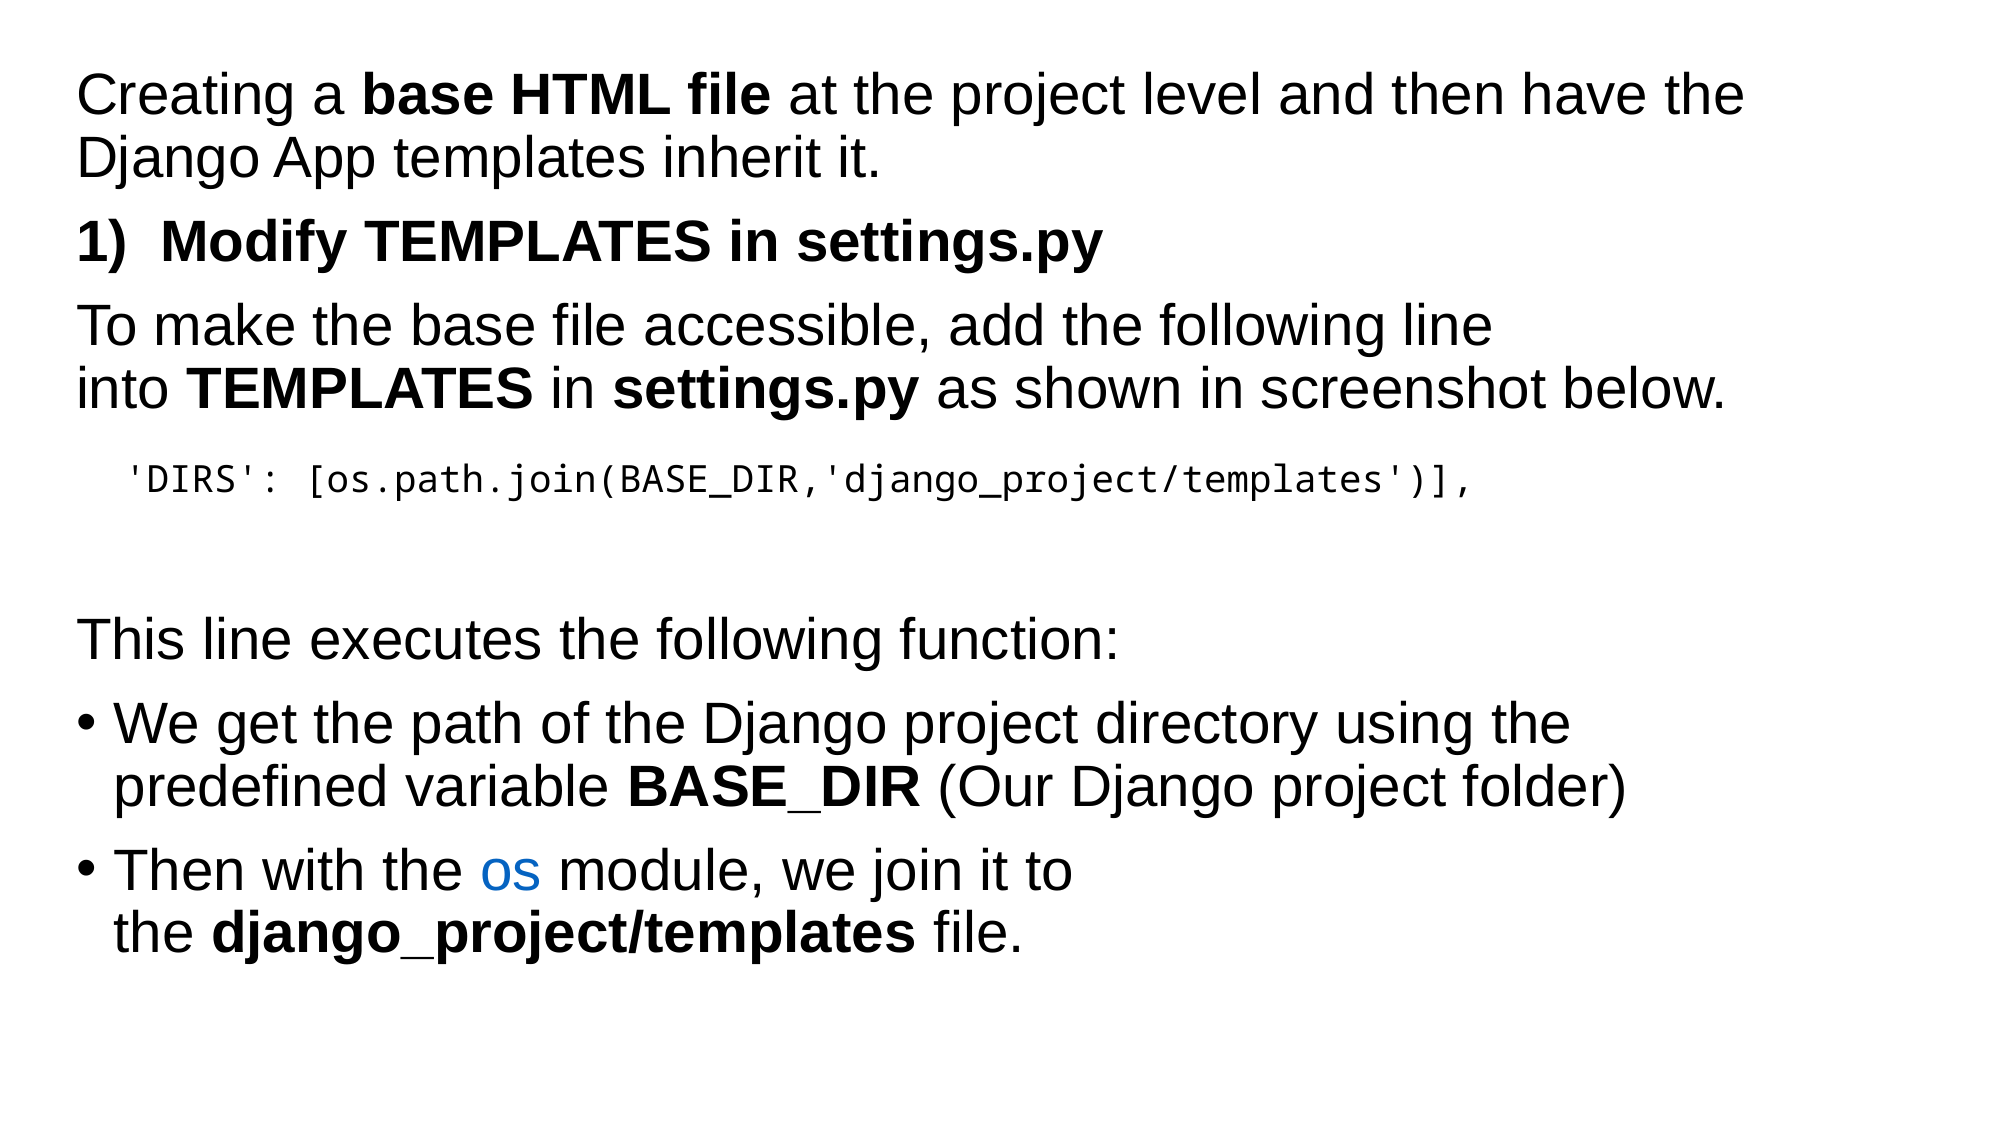

Creating a base HTML file at the project level and then have the Django App templates inherit it.
Modify TEMPLATES in settings.py
To make the base file accessible, add the following line into TEMPLATES in settings.py as shown in screenshot below.

This line executes the following function:
We get the path of the Django project directory using the predefined variable BASE_DIR (Our Django project folder)
Then with the os module, we join it to the django_project/templates file.

| 'DIRS': [os.path.join(BASE\_DIR,'django\_project/templates')], |
| --- |